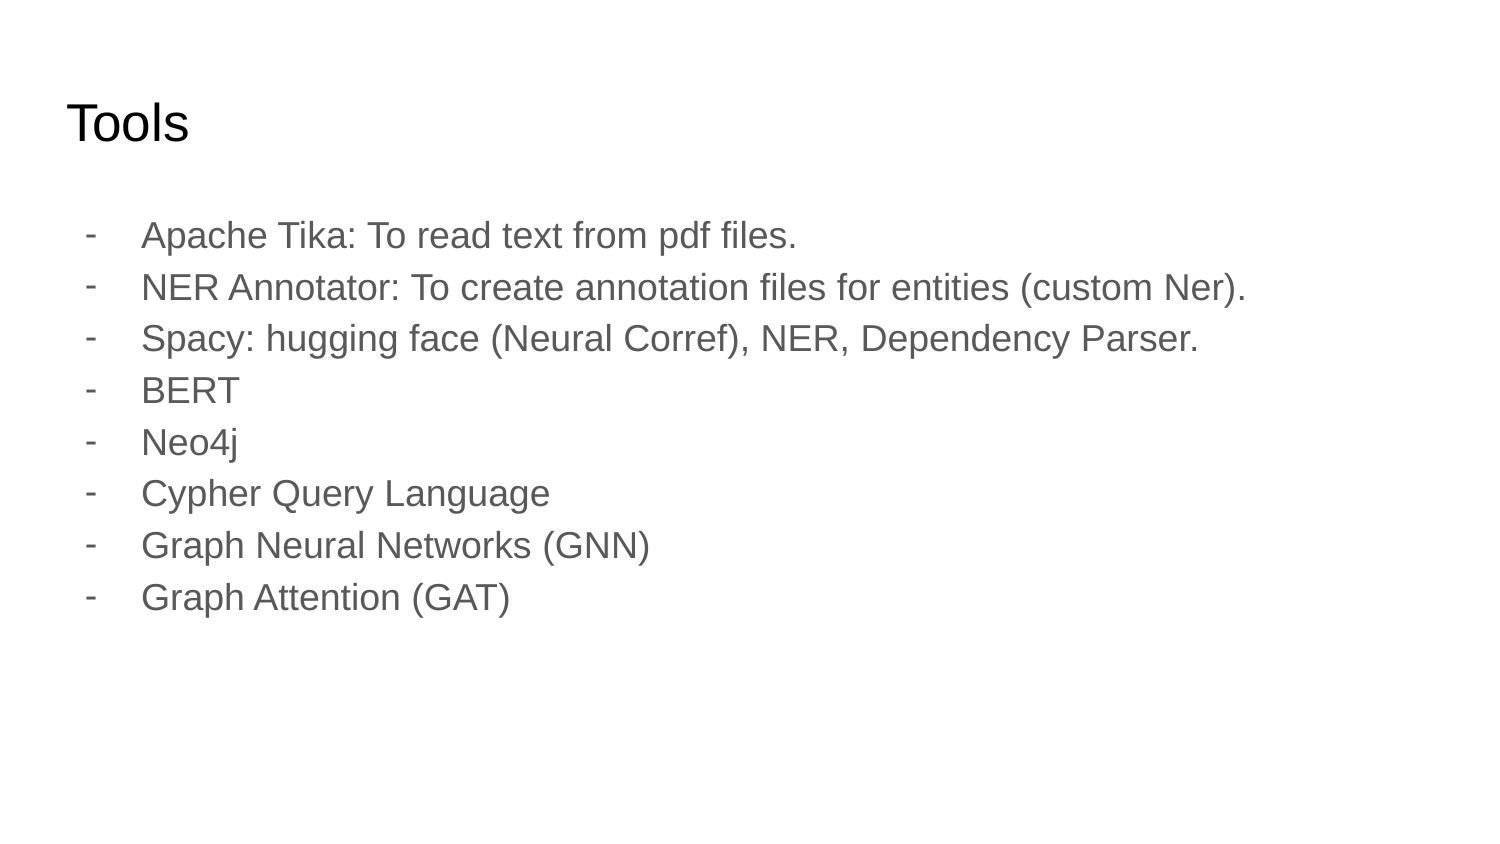

# Tools
Apache Tika: To read text from pdf files.
NER Annotator: To create annotation files for entities (custom Ner).
Spacy: hugging face (Neural Corref), NER, Dependency Parser.
BERT
Neo4j
Cypher Query Language
Graph Neural Networks (GNN)
Graph Attention (GAT)